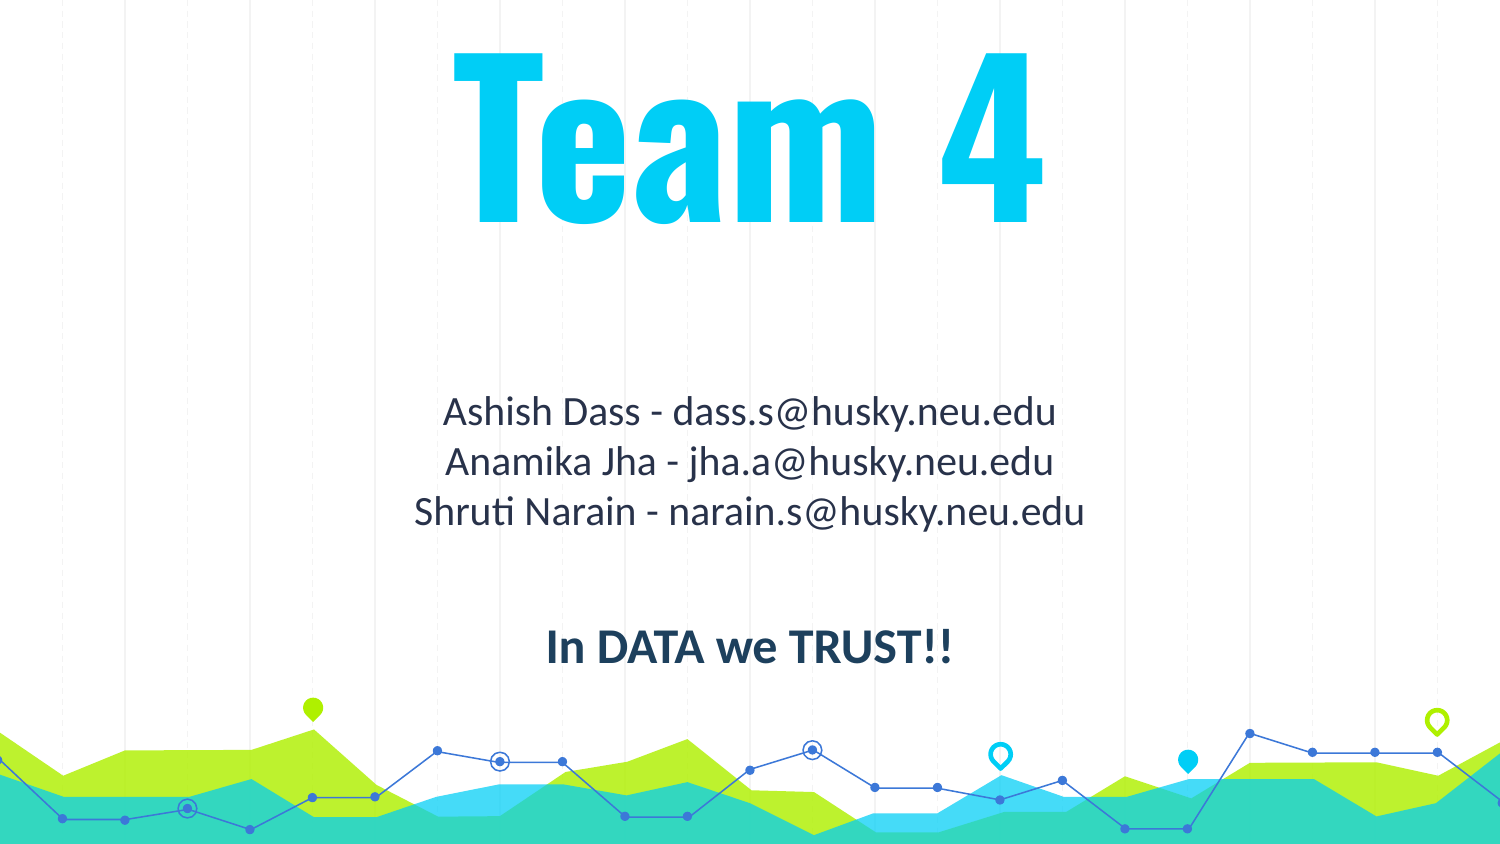

Team 4

Ashish Dass - dass.s@husky.neu.edu
Anamika Jha - jha.a@husky.neu.edu
Shruti Narain - narain.s@husky.neu.edu

In DATA we TRUST!!